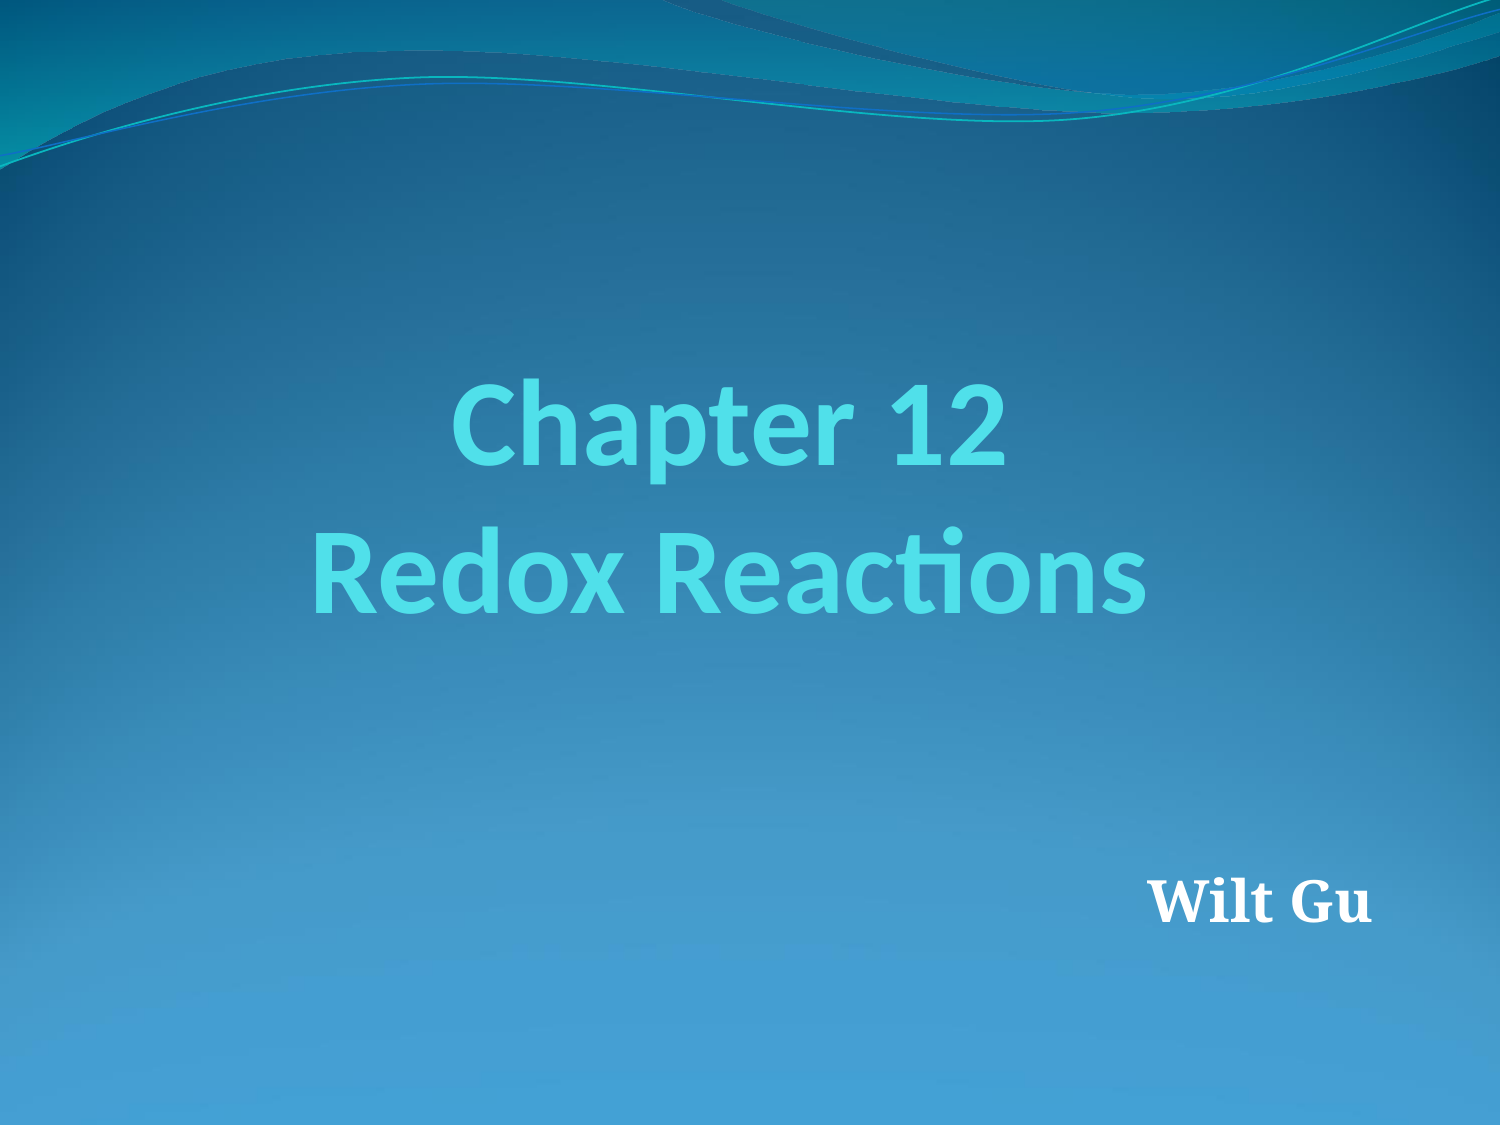

# Chapter 12 Redox Reactions

Wilt Gu